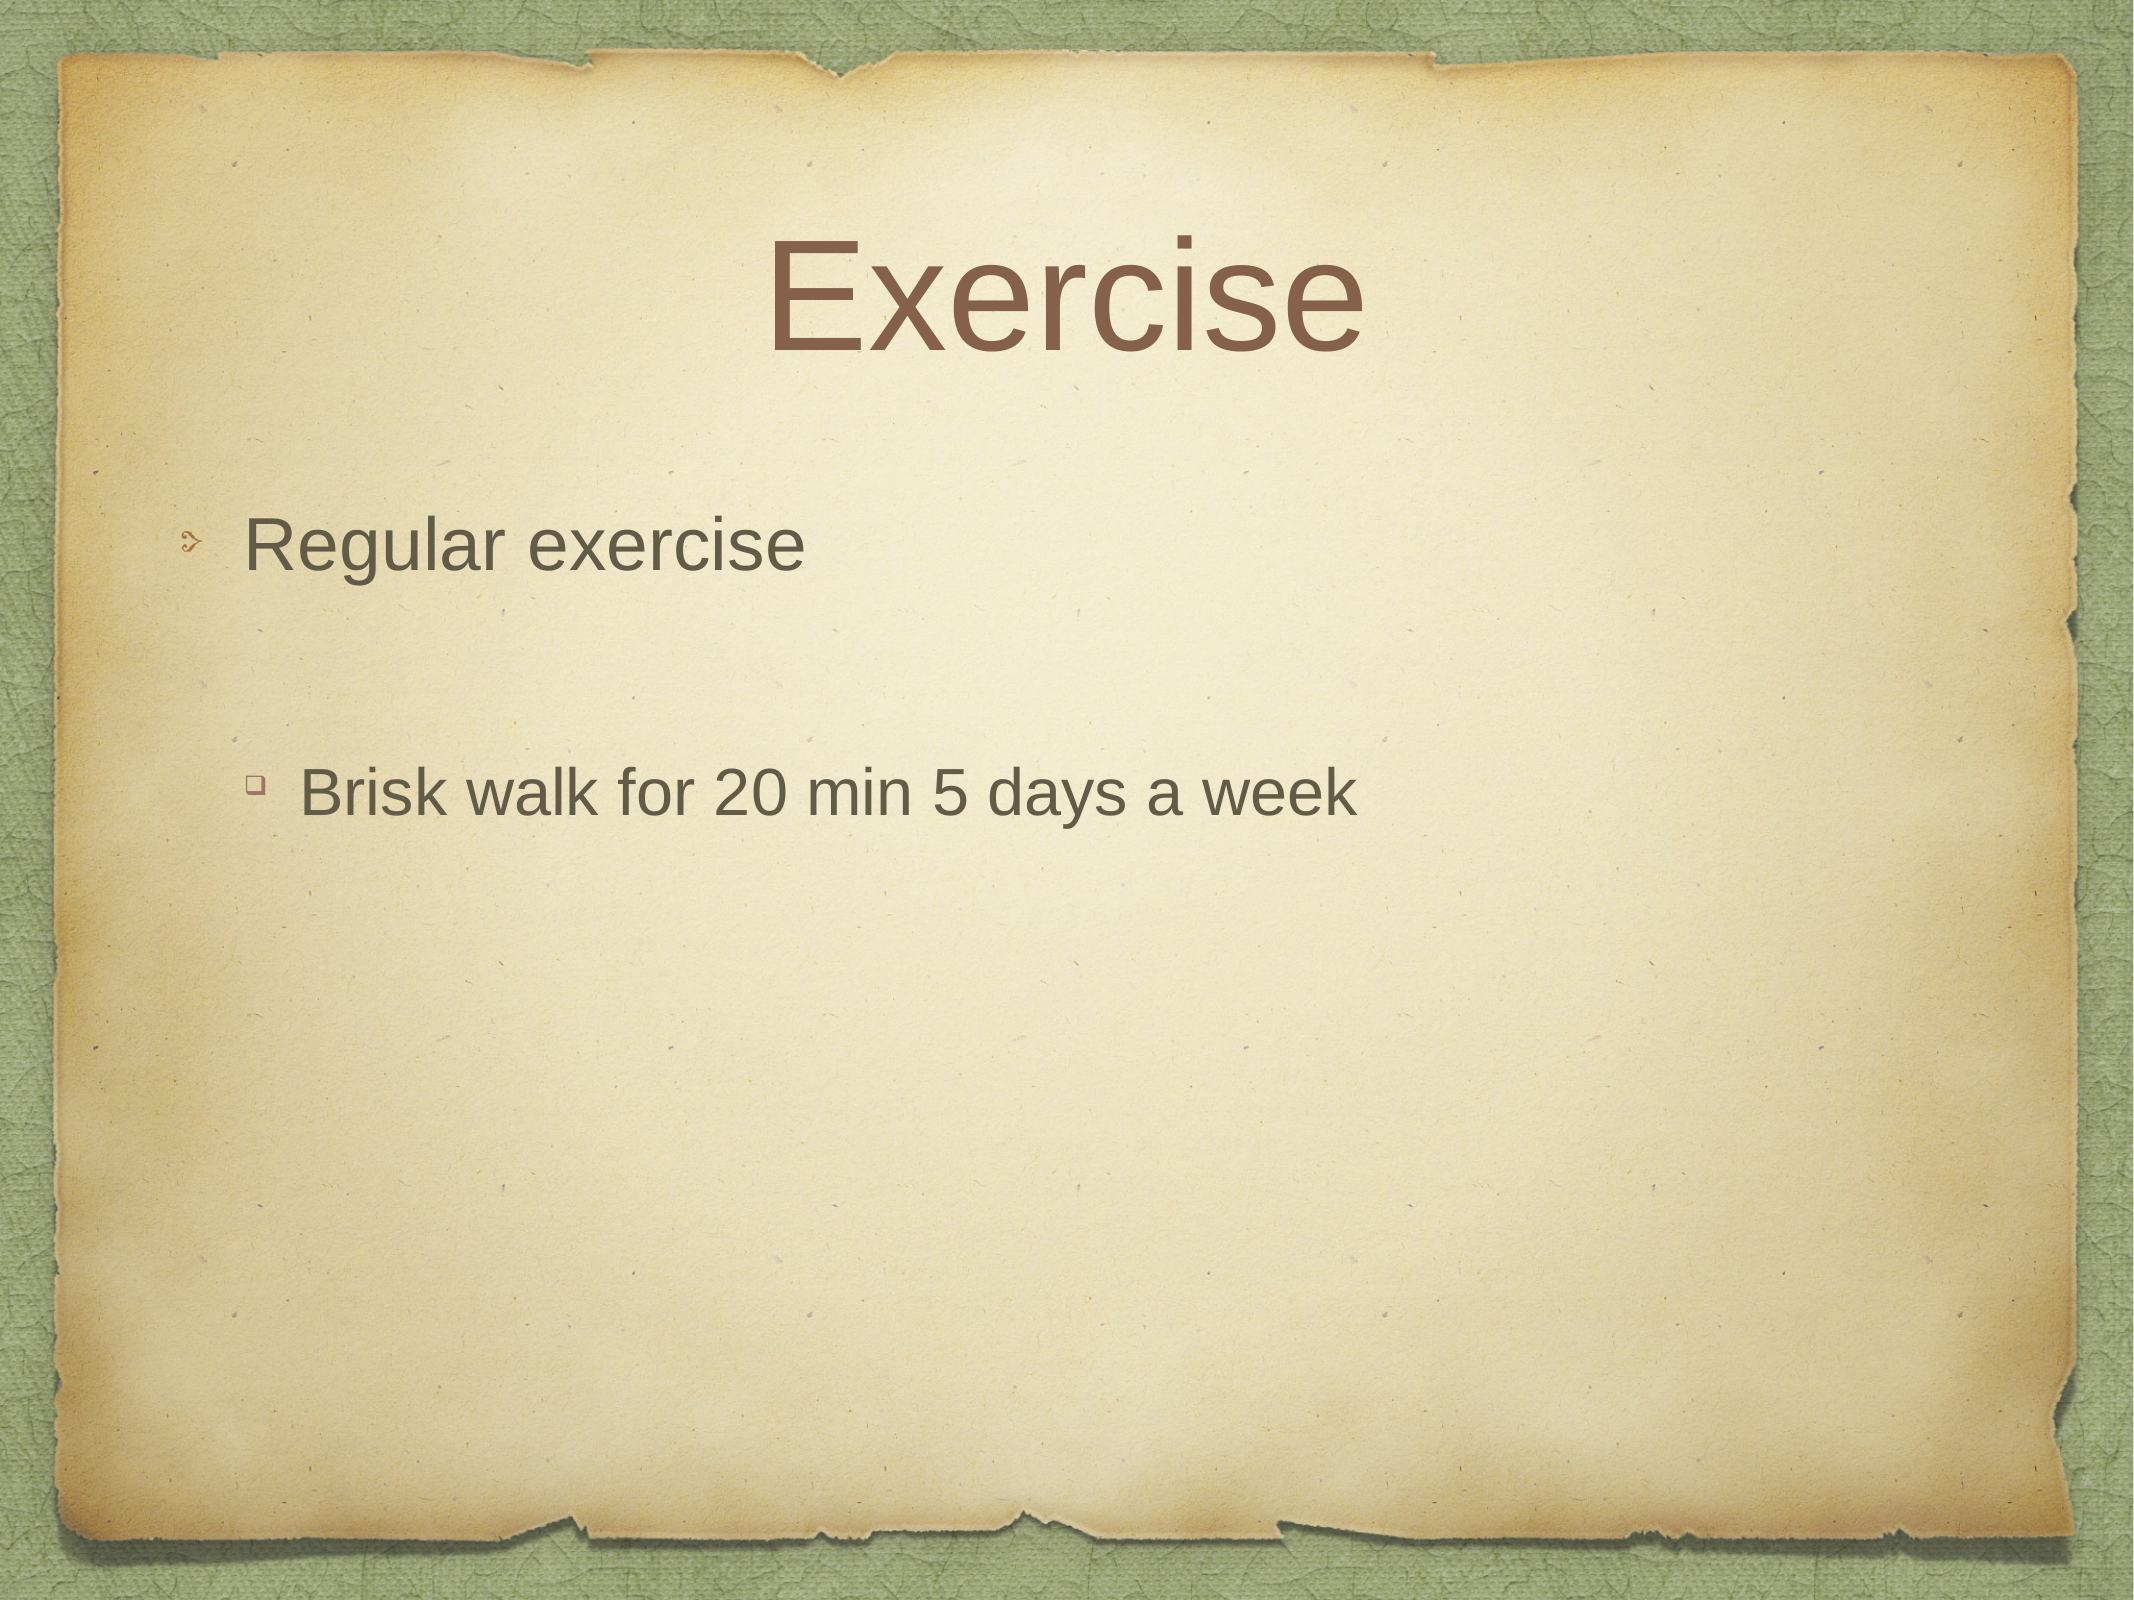

# Exercise
Regular exercise

Brisk walk for 20 min 5 days a week